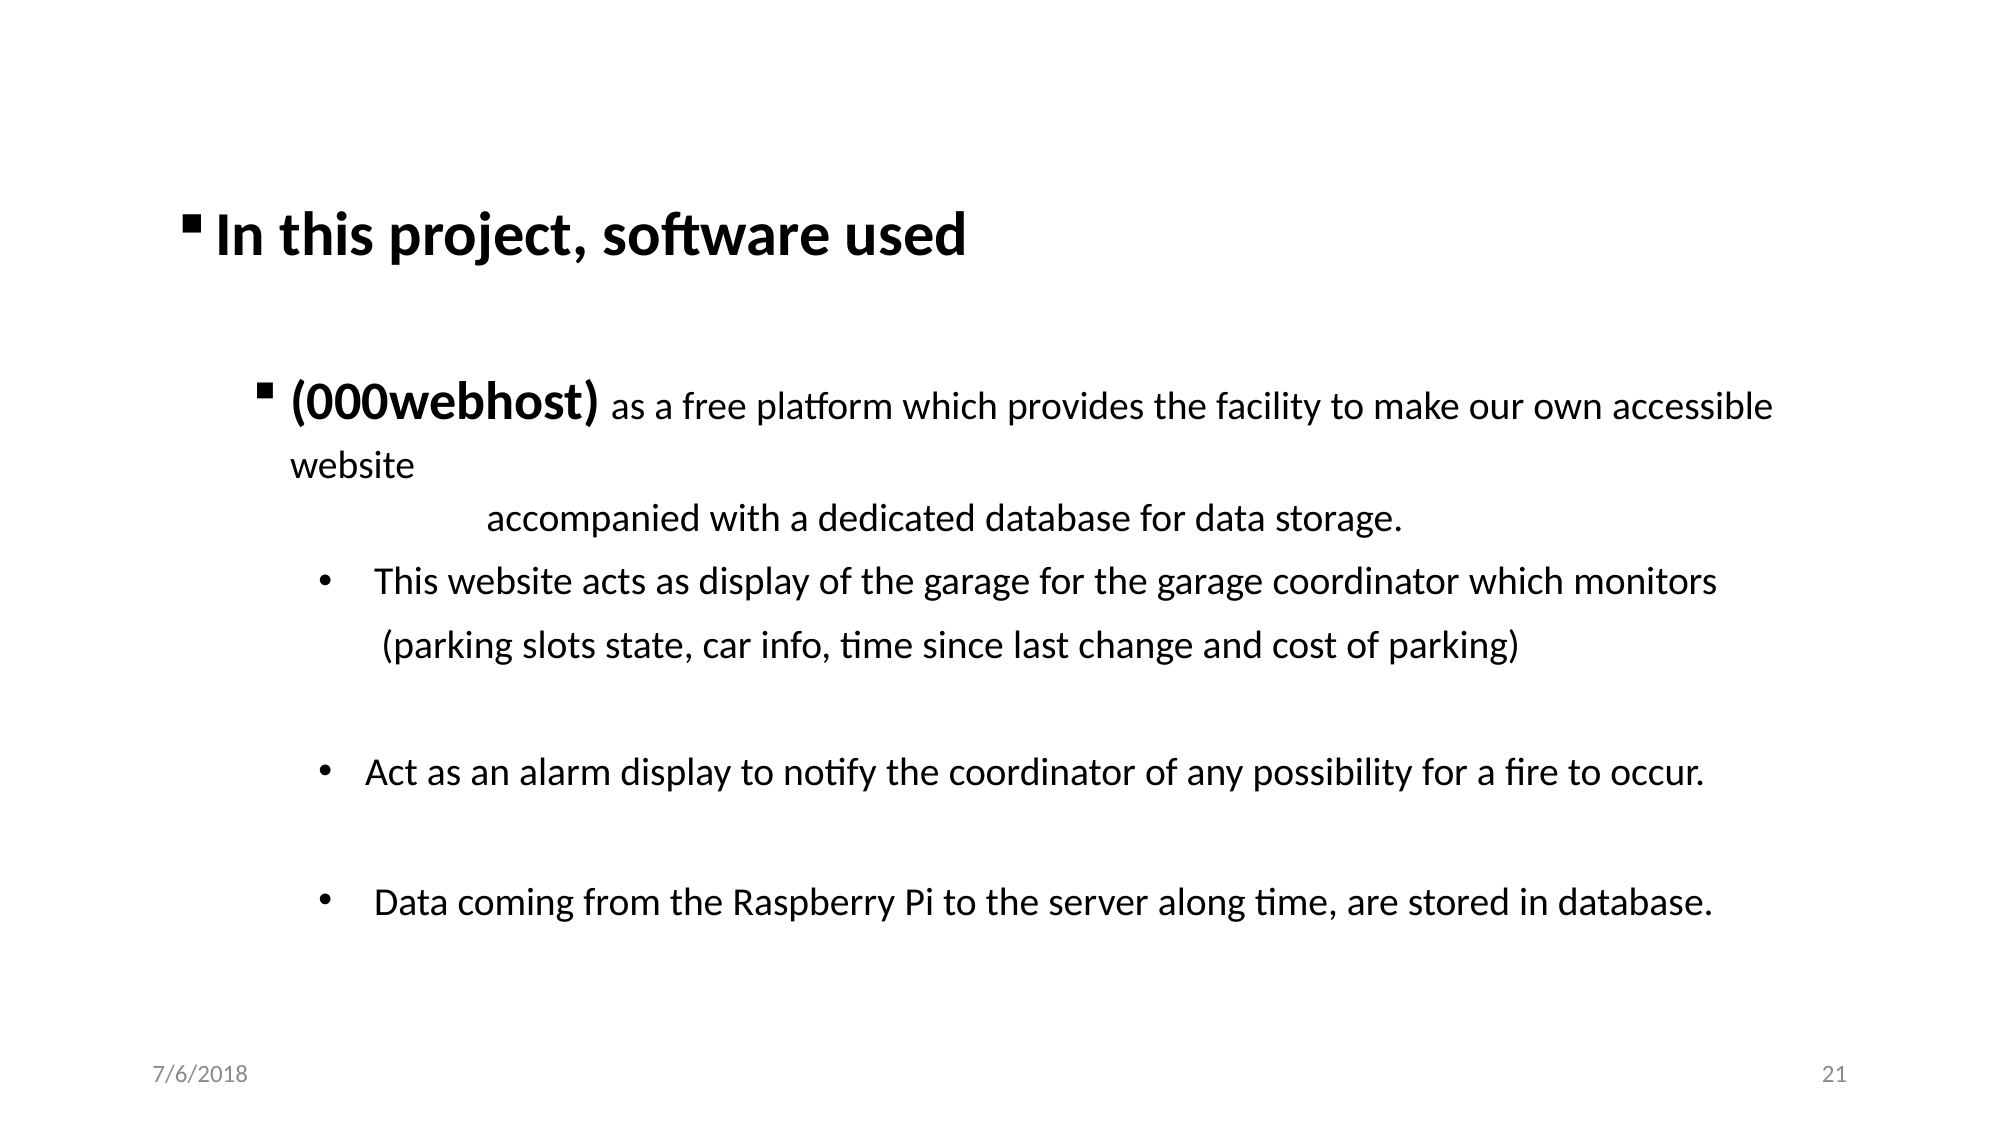

In this project, software used

(000webhost) as a free platform which provides the facility to make our own accessible website
                          accompanied with a dedicated database for data storage.
 This website acts as display of the garage for the garage coordinator which monitors
       (parking slots state, car info, time since last change and cost of parking)

Act as an alarm display to notify the coordinator of any possibility for a fire to occur.

 Data coming from the Raspberry Pi to the server along time, are stored in database.

7/6/2018
21